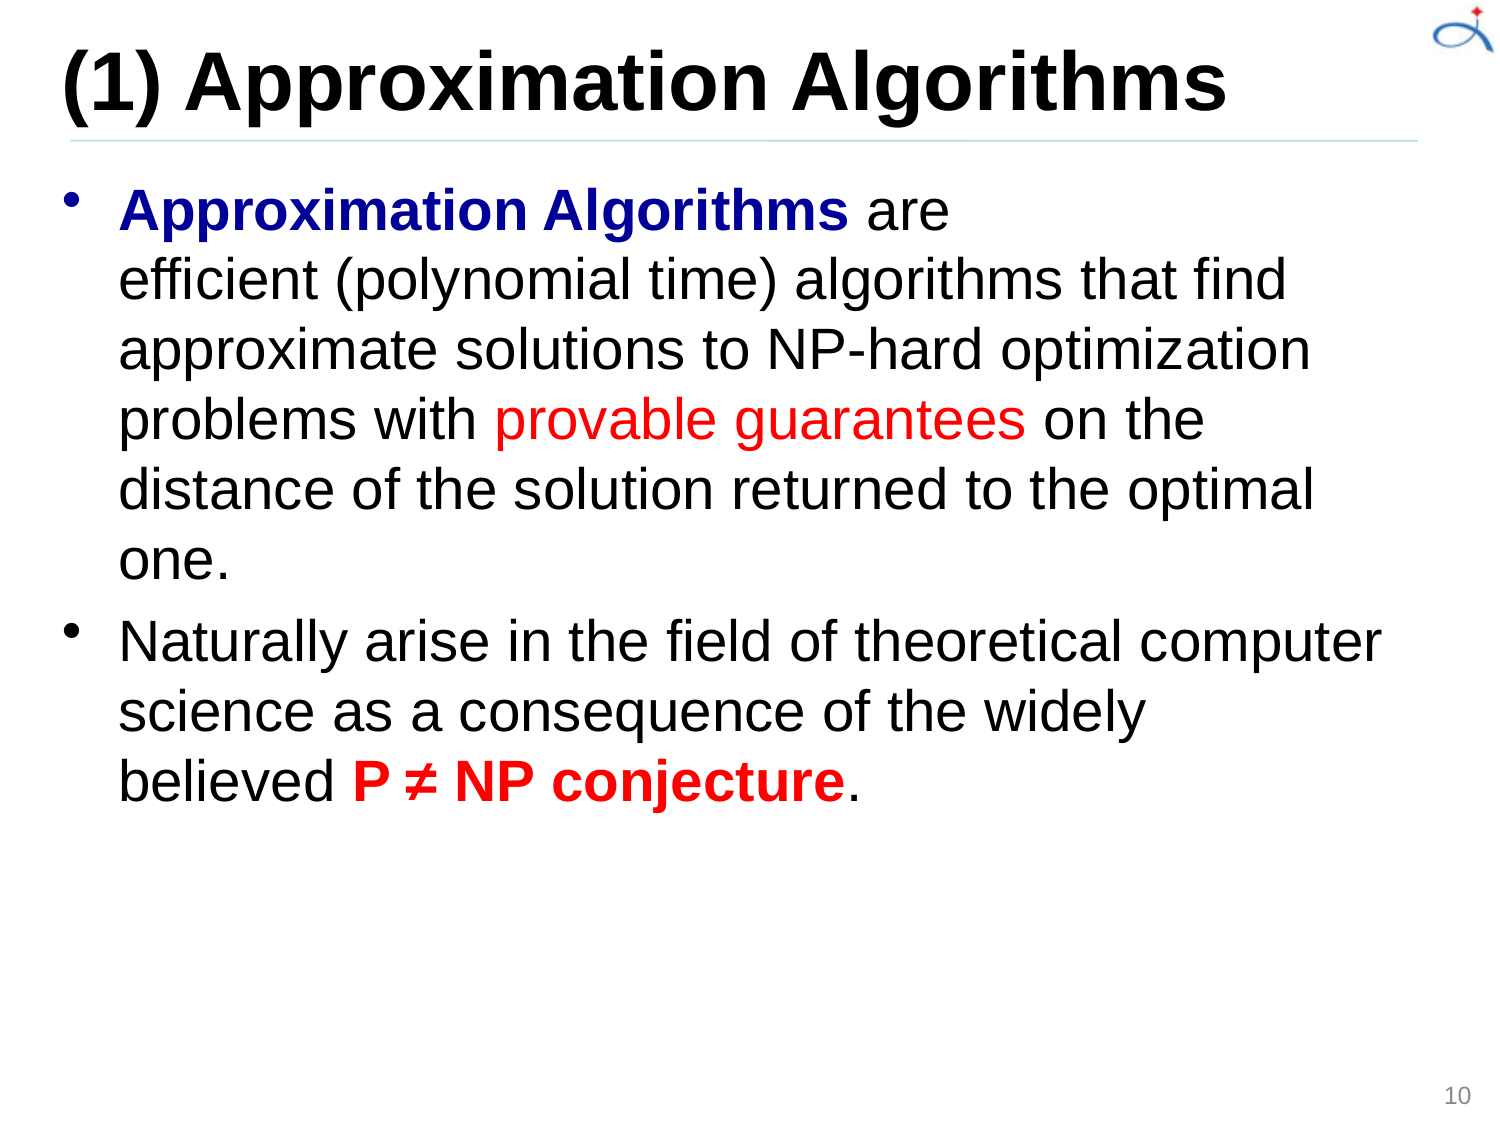

# (1) Approximation Algorithms
Approximation Algorithms are efficient (polynomial time) algorithms that find approximate solutions to NP-hard optimization problems with provable guarantees on the distance of the solution returned to the optimal one.
Naturally arise in the field of theoretical computer science as a consequence of the widely believed P ≠ NP conjecture.
10